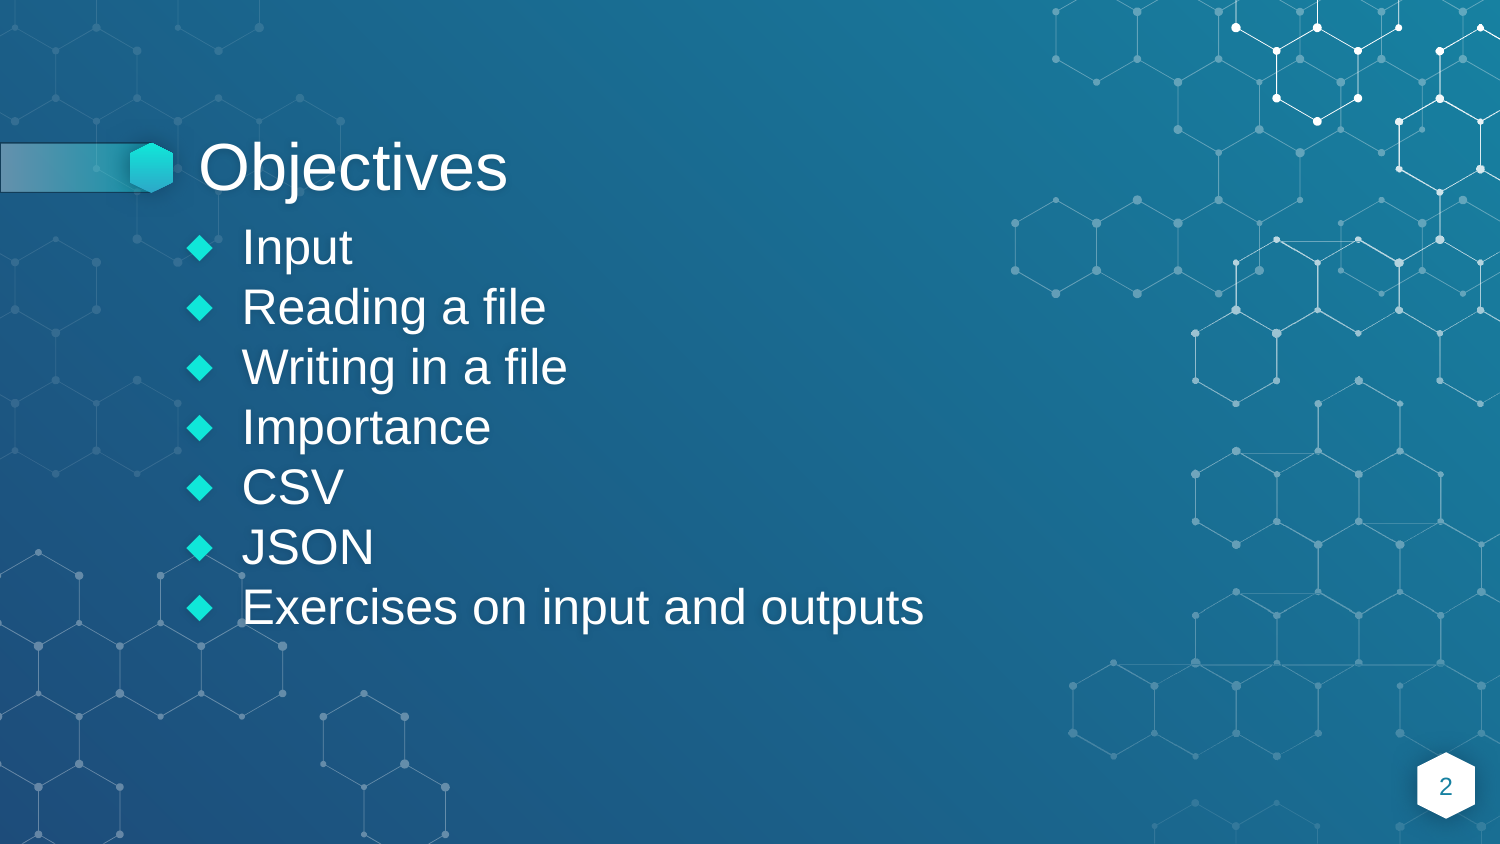

# Objectives
Input
Reading a file
Writing in a file
Importance
CSV
JSON
Exercises on input and outputs
2